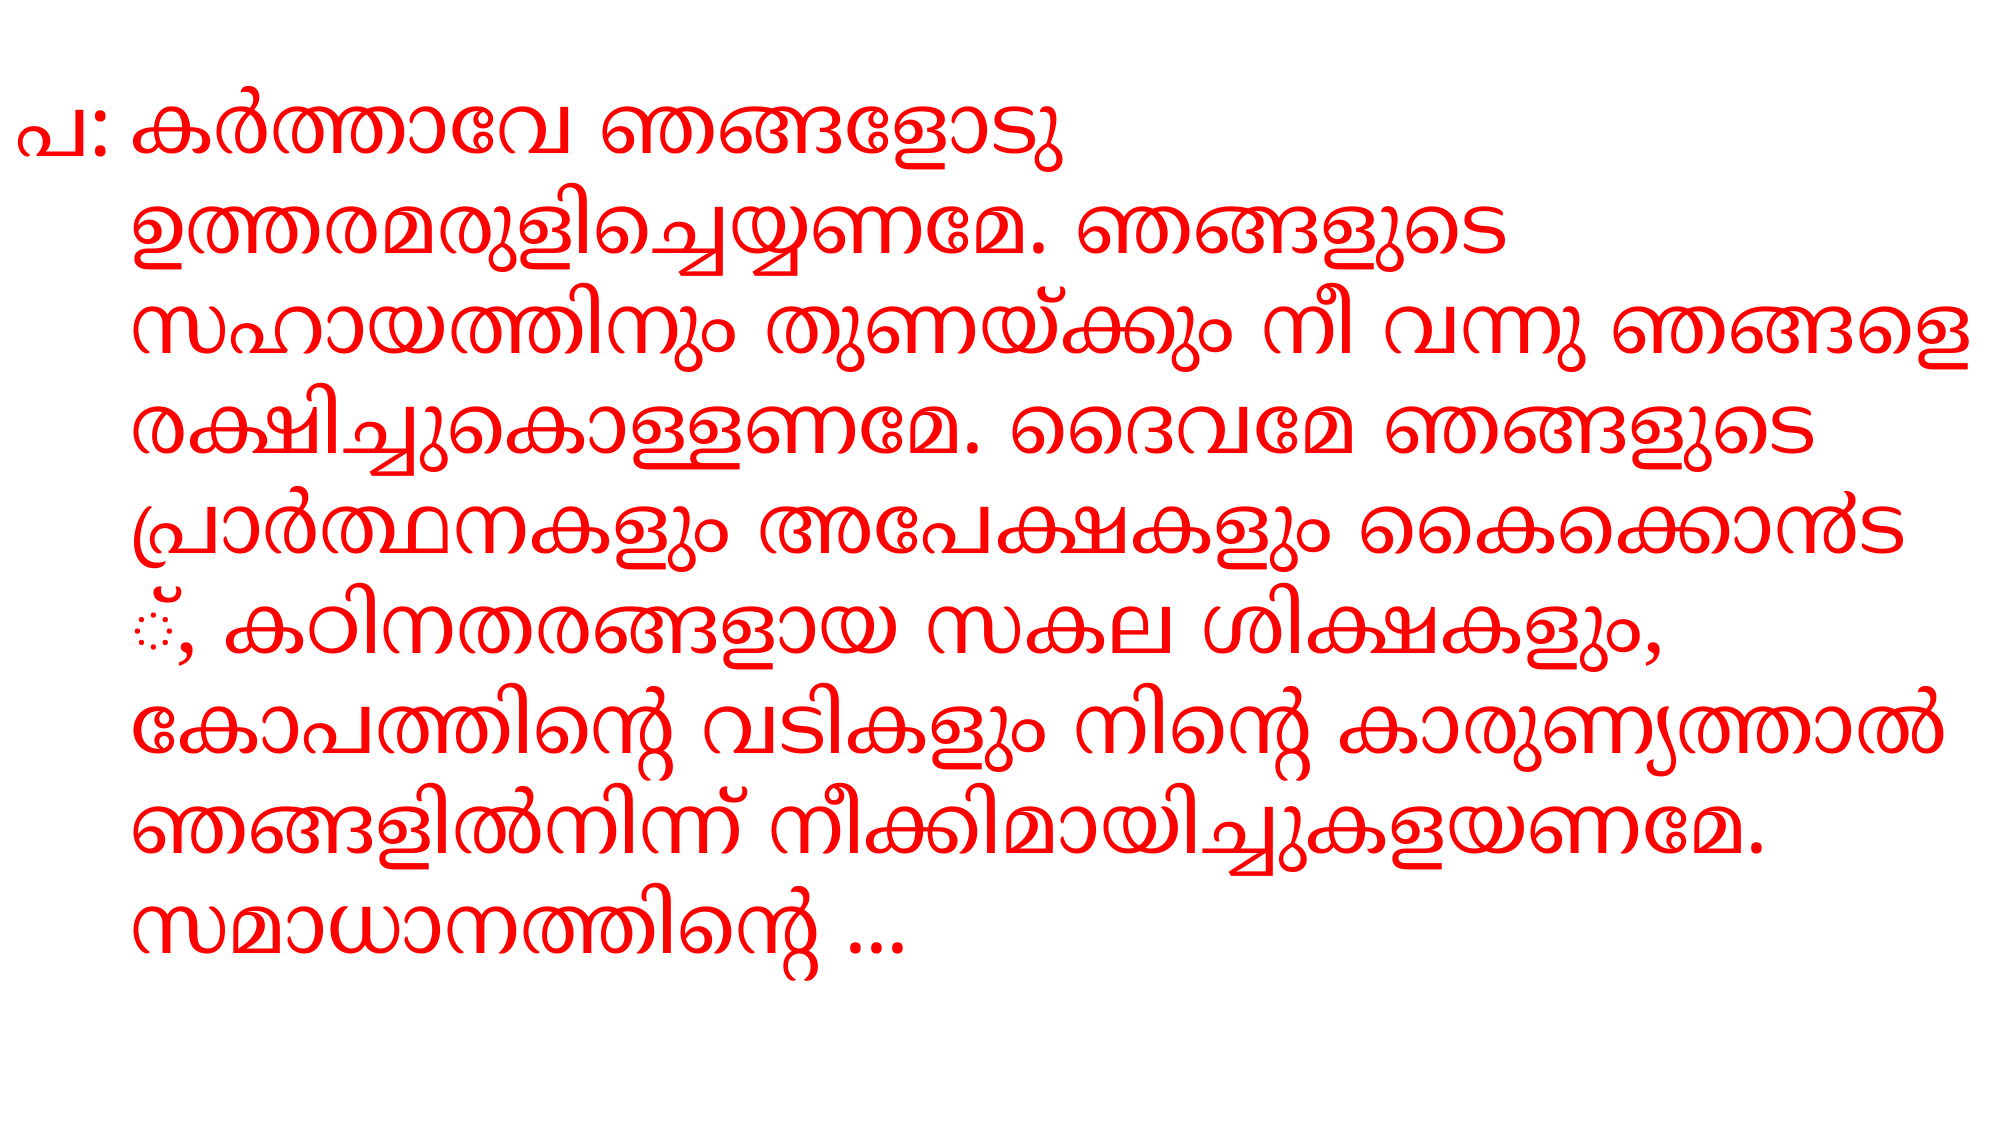

കര്‍ത്താവേ ഞങ്ങളോടു ഉത്തരമരുളിച്ചെയ്യണമേ. ഞങ്ങളുടെ സഹായത്തിനും തുണയ്ക്കും നീ വന്നു ഞങ്ങളെ രക്ഷിച്ചുകൊള്ളണമേ. ദൈവമേ ഞങ്ങളുടെ പ്രാര്‍ത്ഥനകളും അപേക്ഷകളും കൈക്കൊ൯ട ്, കഠിനതരങ്ങളായ സകല ശിക്ഷകളും, കോപത്തിന്‍റെ വടികളും നിന്‍റെ കാരുണ്യത്താല്‍ ഞങ്ങളില്‍നിന്ന് നീക്കിമായിച്ചുകളയണമേ. സമാധാനത്തിന്‍റെ ...
പ: